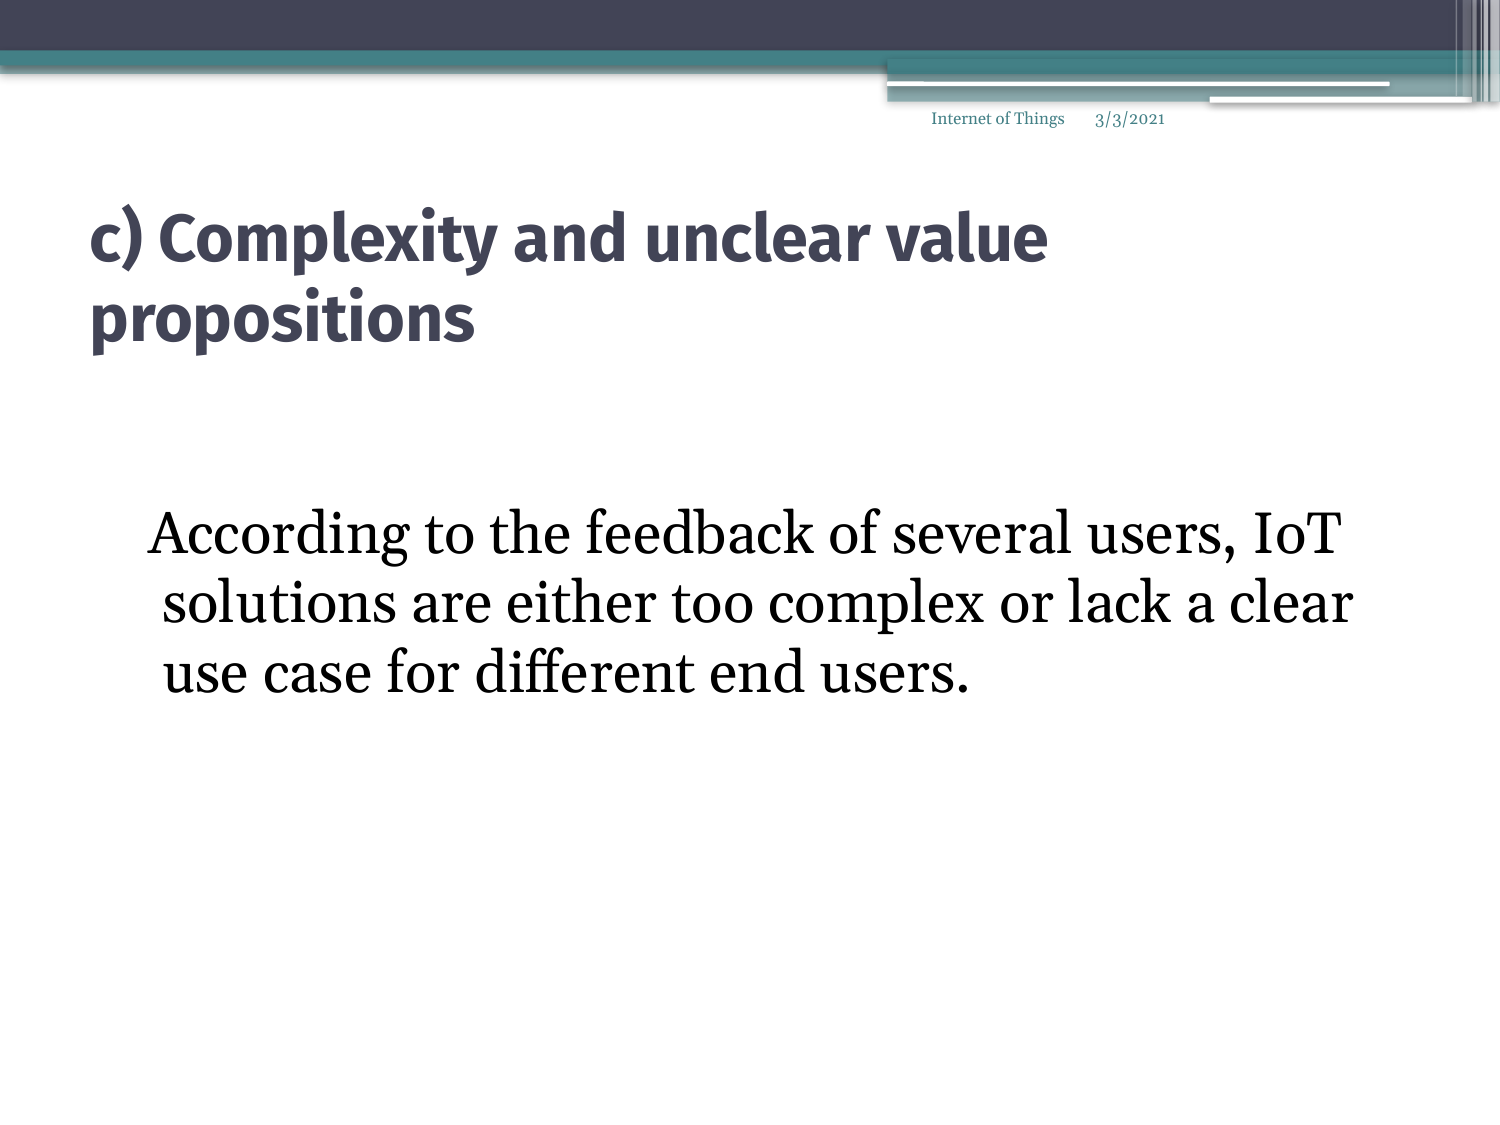

Internet of Things
3/3/2021
# c) Complexity and unclear value propositions
  According to the feedback of several users, IoT solutions are either too complex or lack a clear use case for different end users.